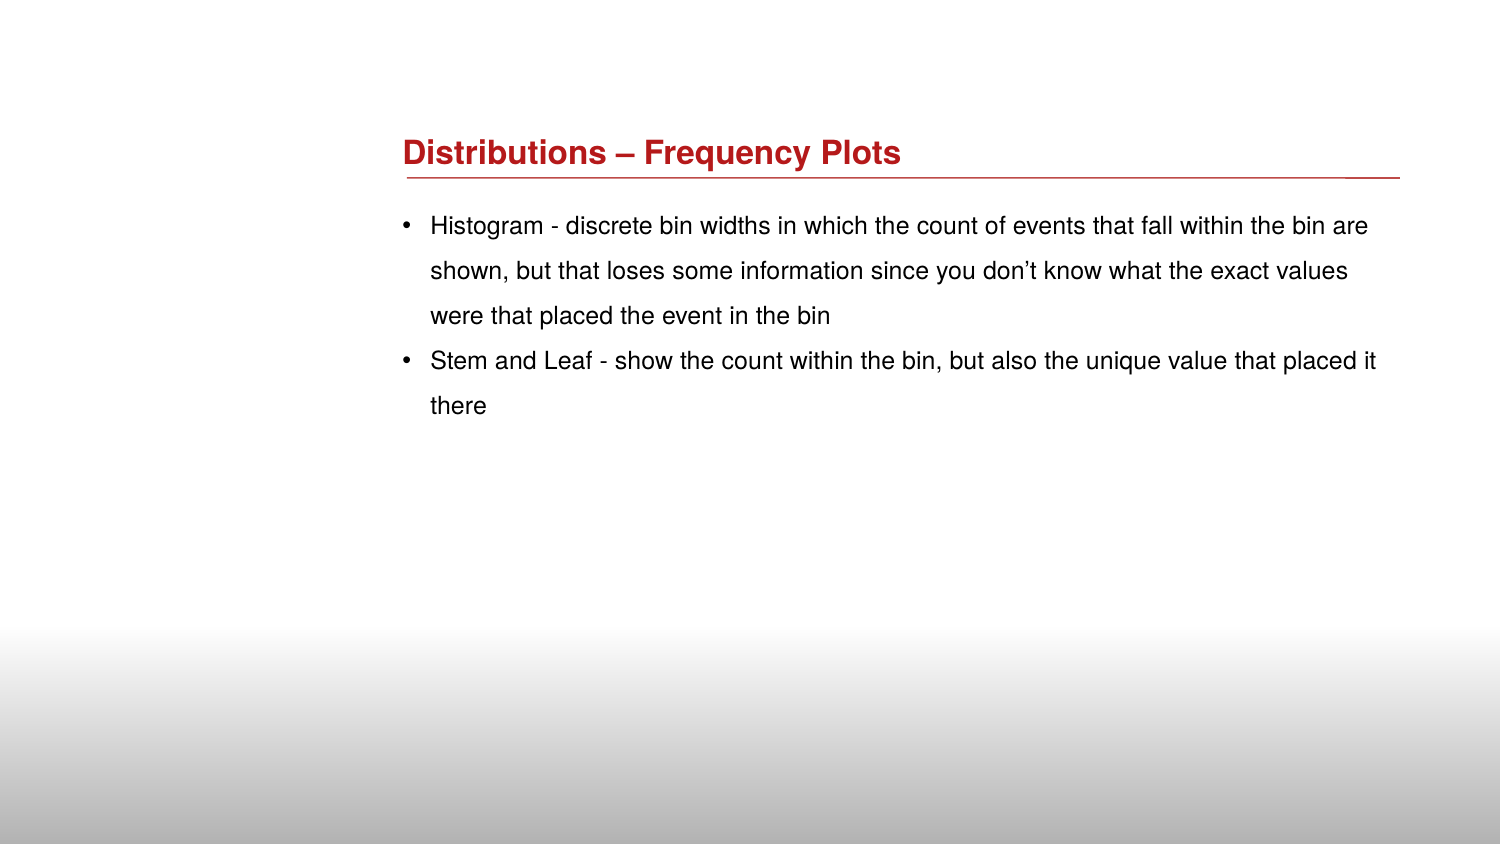

# Distributions – Frequency Plots
Histogram - discrete bin widths in which the count of events that fall within the bin are shown, but that loses some information since you don’t know what the exact values were that placed the event in the bin
Stem and Leaf - show the count within the bin, but also the unique value that placed it there